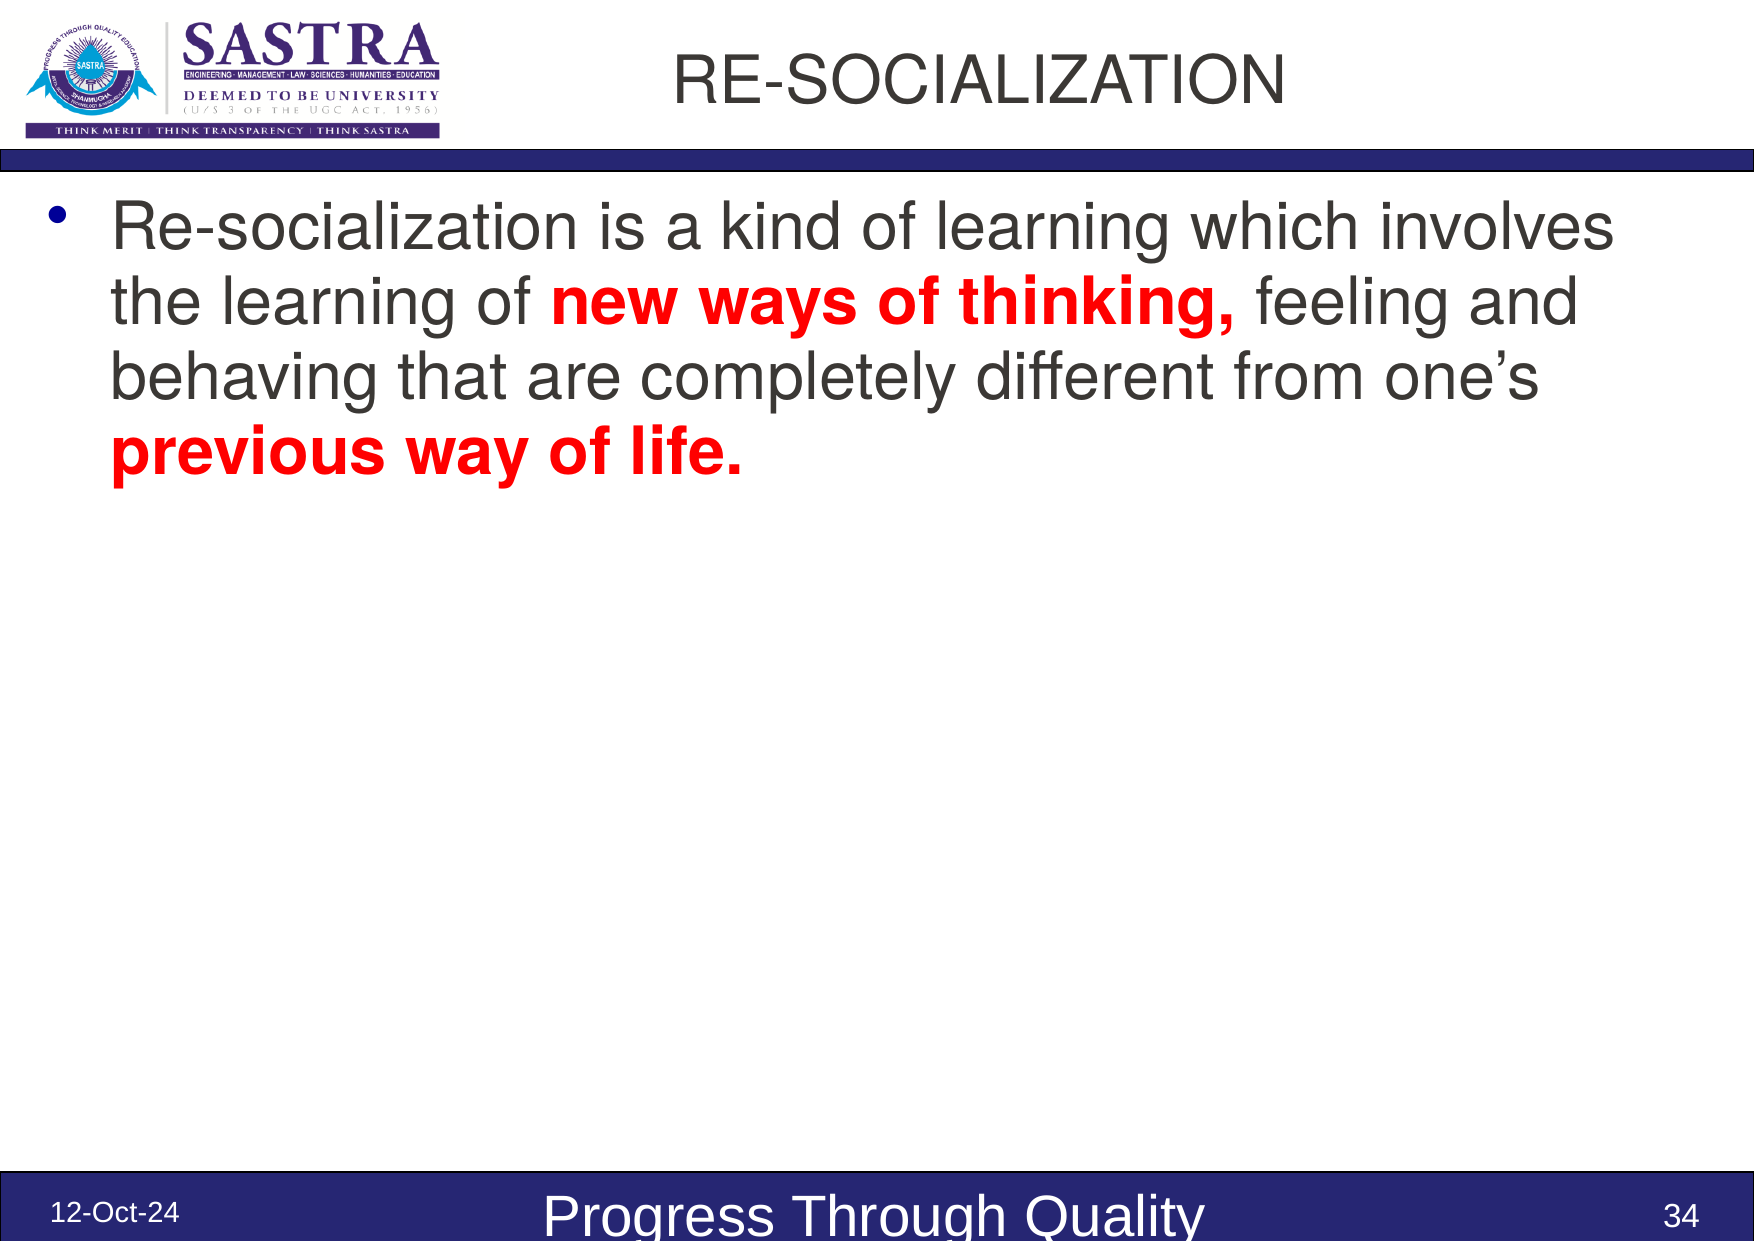

# RE-SOCIALIZATION
Re-socialization is a kind of learning which involves the learning of new ways of thinking, feeling and behaving that are completely different from one’s previous way of life.
12-Oct-24
34